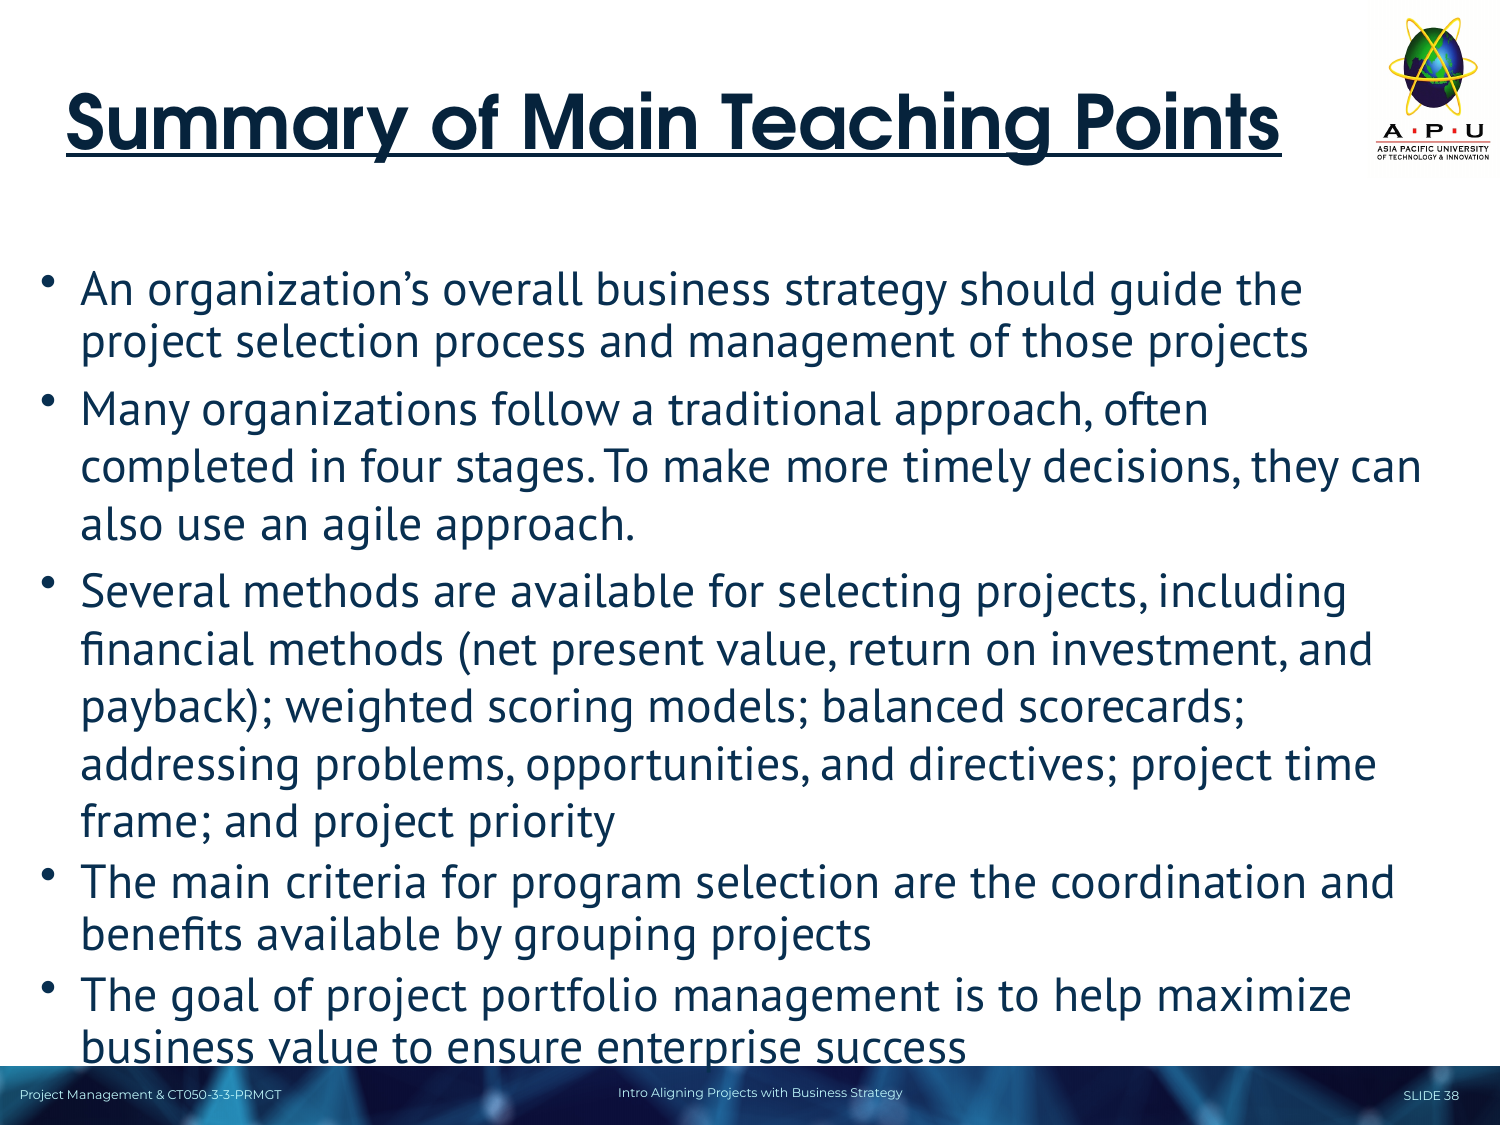

Summary of Main Teaching Points
An organization’s overall business strategy should guide the project selection process and management of those projects
Many organizations follow a traditional approach, often completed in four stages. To make more timely decisions, they can also use an agile approach.
Several methods are available for selecting projects, including financial methods (net present value, return on investment, and payback); weighted scoring models; balanced scorecards; addressing problems, opportunities, and directives; project time frame; and project priority
The main criteria for program selection are the coordination and benefits available by grouping projects
The goal of project portfolio management is to help maximize business value to ensure enterprise success